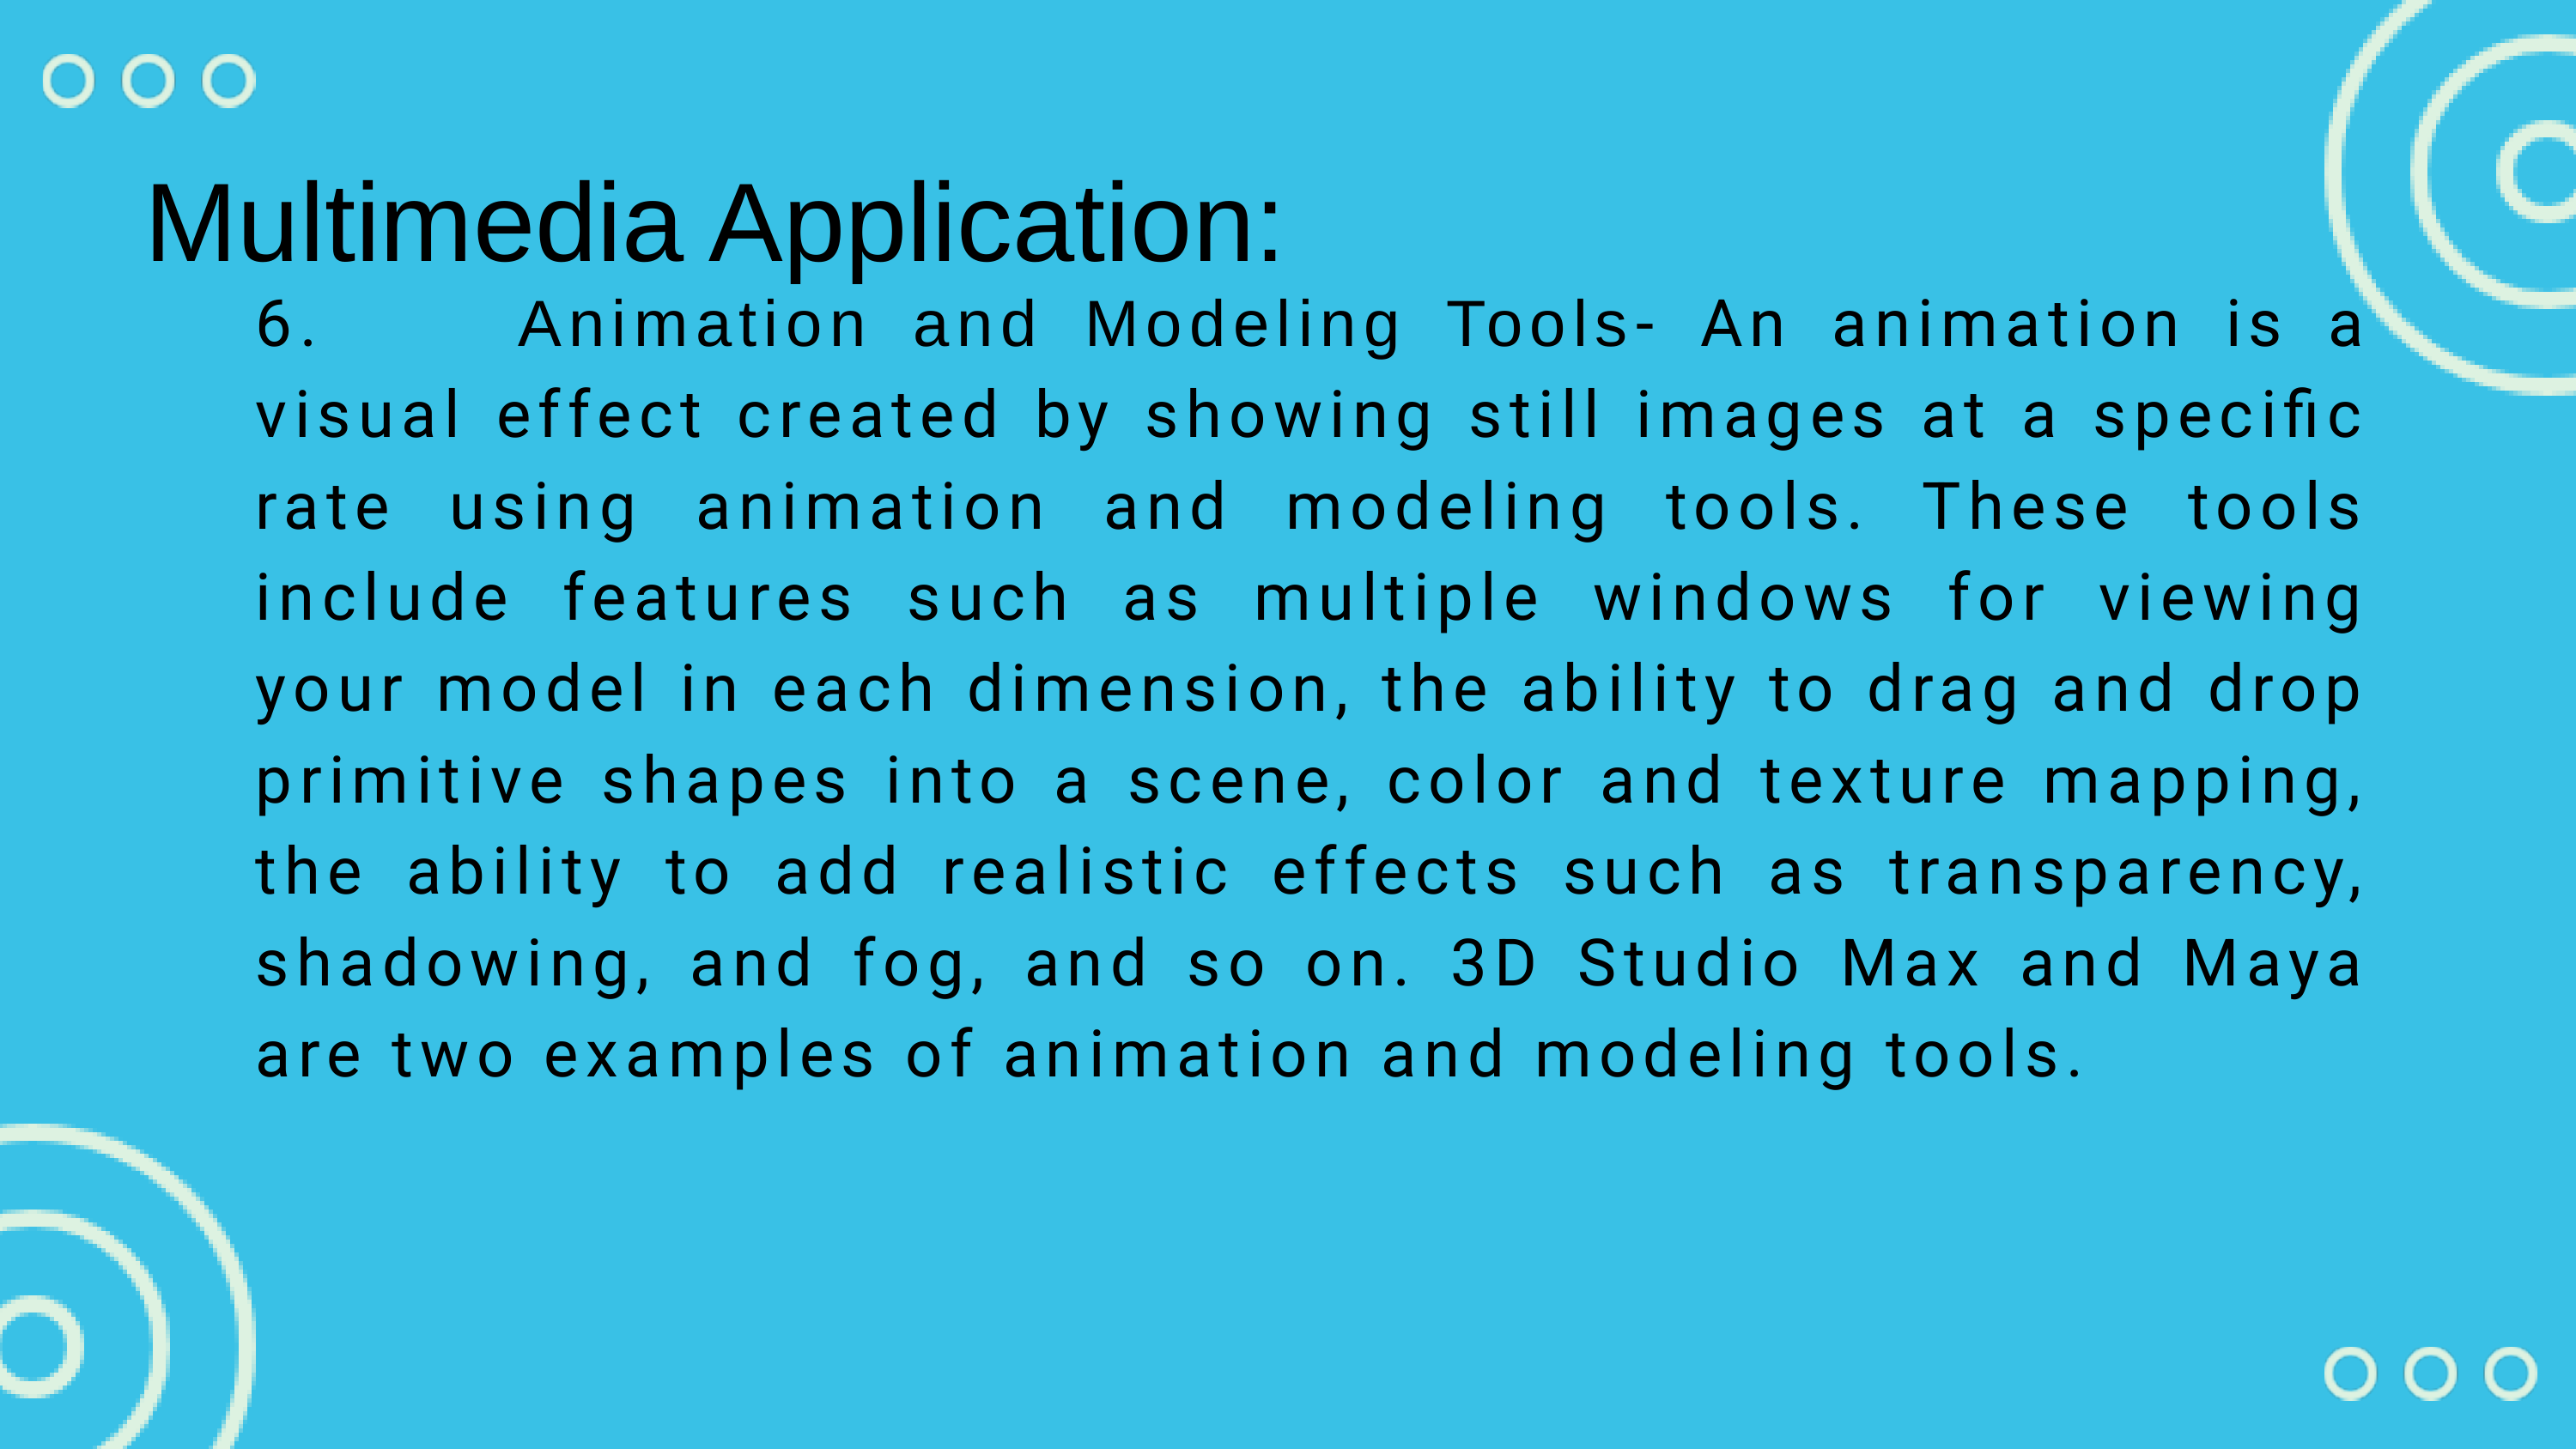

Multimedia Application:
6.     Animation and Modeling Tools- An animation is a visual effect created by showing still images at a specific rate using animation and modeling tools. These tools include features such as multiple windows for viewing your model in each dimension, the ability to drag and drop primitive shapes into a scene, color and texture mapping, the ability to add realistic effects such as transparency, shadowing, and fog, and so on. 3D Studio Max and Maya are two examples of animation and modeling tools.